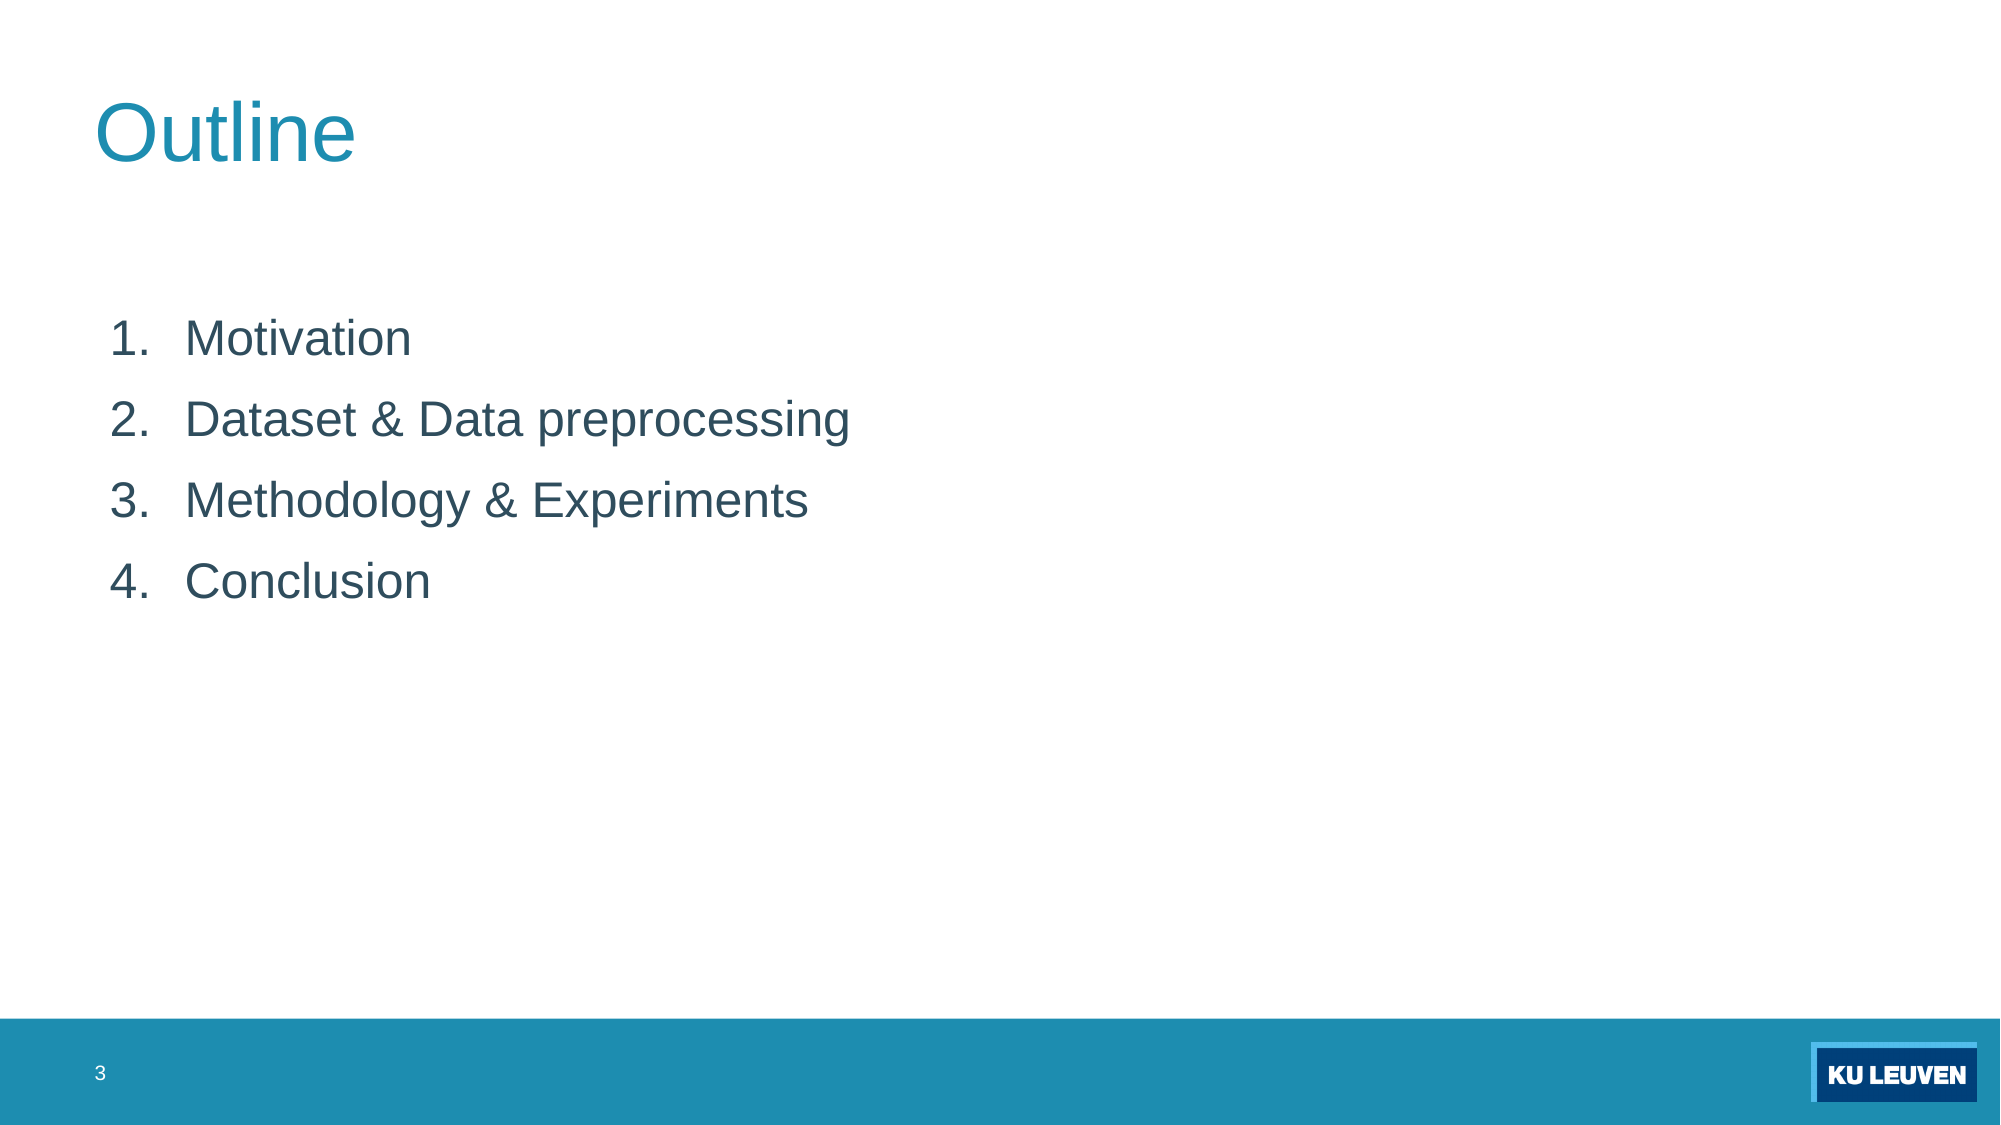

# Outline
Motivation
Dataset & Data preprocessing
Methodology & Experiments
Conclusion
3